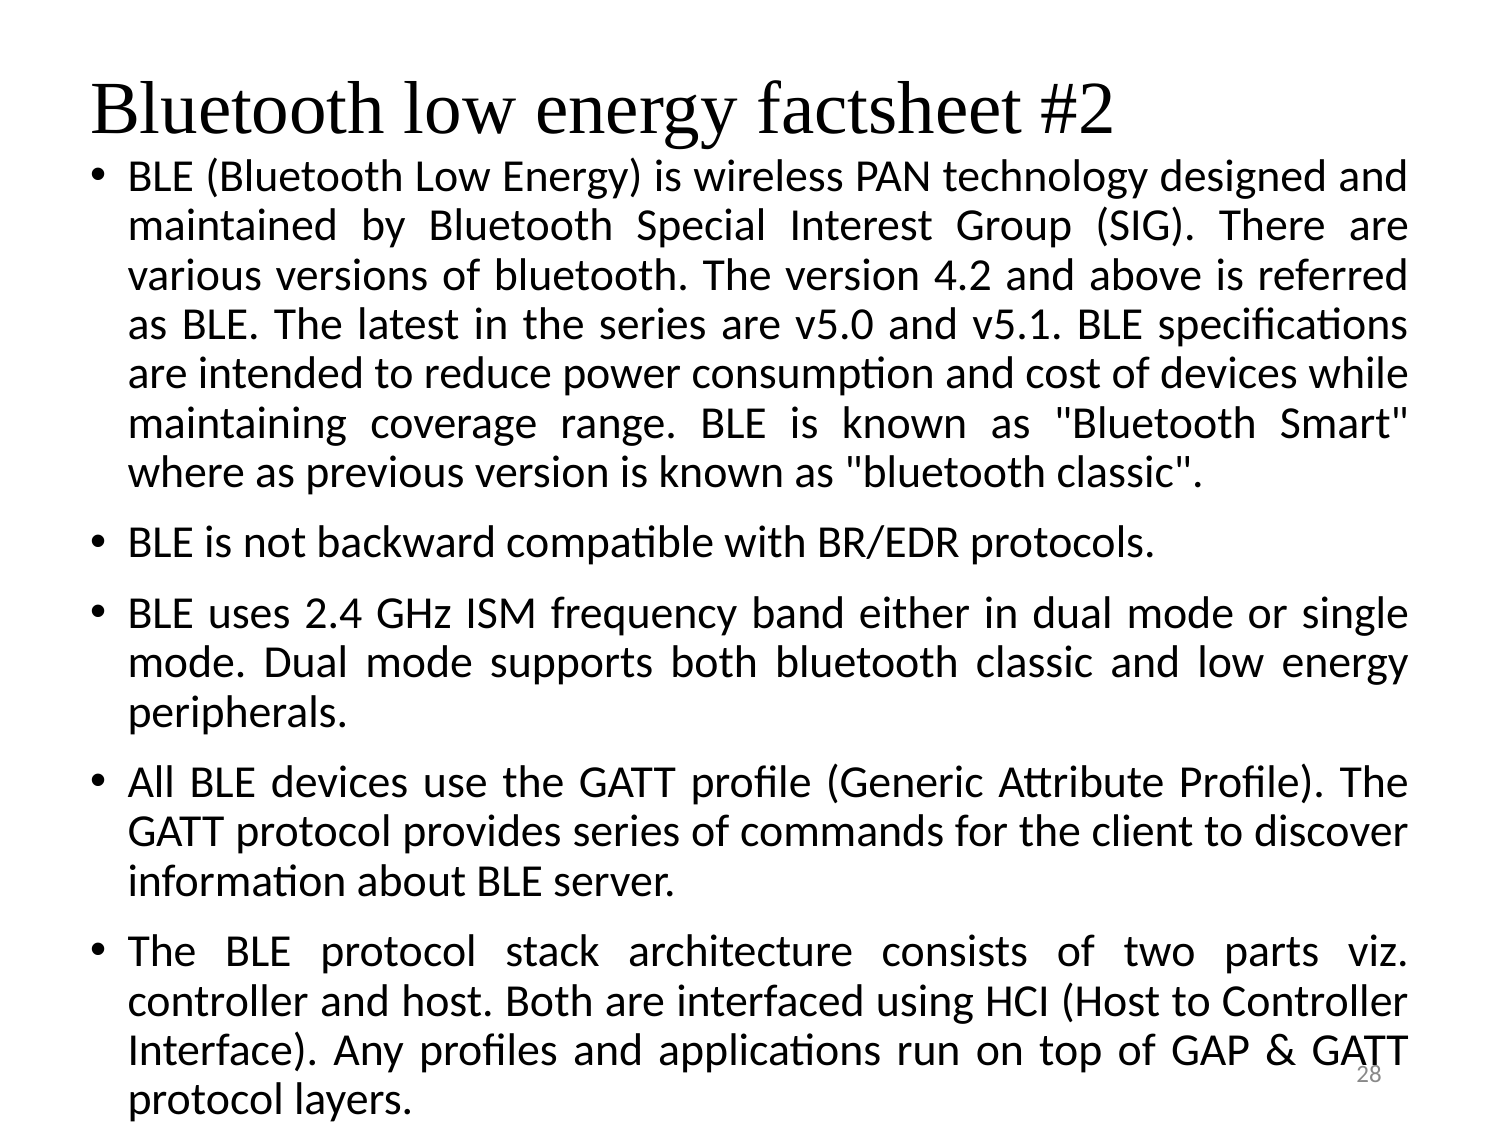

# Bluetooth low energy factsheet #2
BLE (Bluetooth Low Energy) is wireless PAN technology designed and maintained by Bluetooth Special Interest Group (SIG). There are various versions of bluetooth. The version 4.2 and above is referred as BLE. The latest in the series are v5.0 and v5.1. BLE specifications are intended to reduce power consumption and cost of devices while maintaining coverage range. BLE is known as "Bluetooth Smart" where as previous version is known as "bluetooth classic".
BLE is not backward compatible with BR/EDR protocols.
BLE uses 2.4 GHz ISM frequency band either in dual mode or single mode. Dual mode supports both bluetooth classic and low energy peripherals.
All BLE devices use the GATT profile (Generic Attribute Profile). The GATT protocol provides series of commands for the client to discover information about BLE server.
The BLE protocol stack architecture consists of two parts viz. controller and host. Both are interfaced using HCI (Host to Controller Interface). Any profiles and applications run on top of GAP & GATT protocol layers.
28